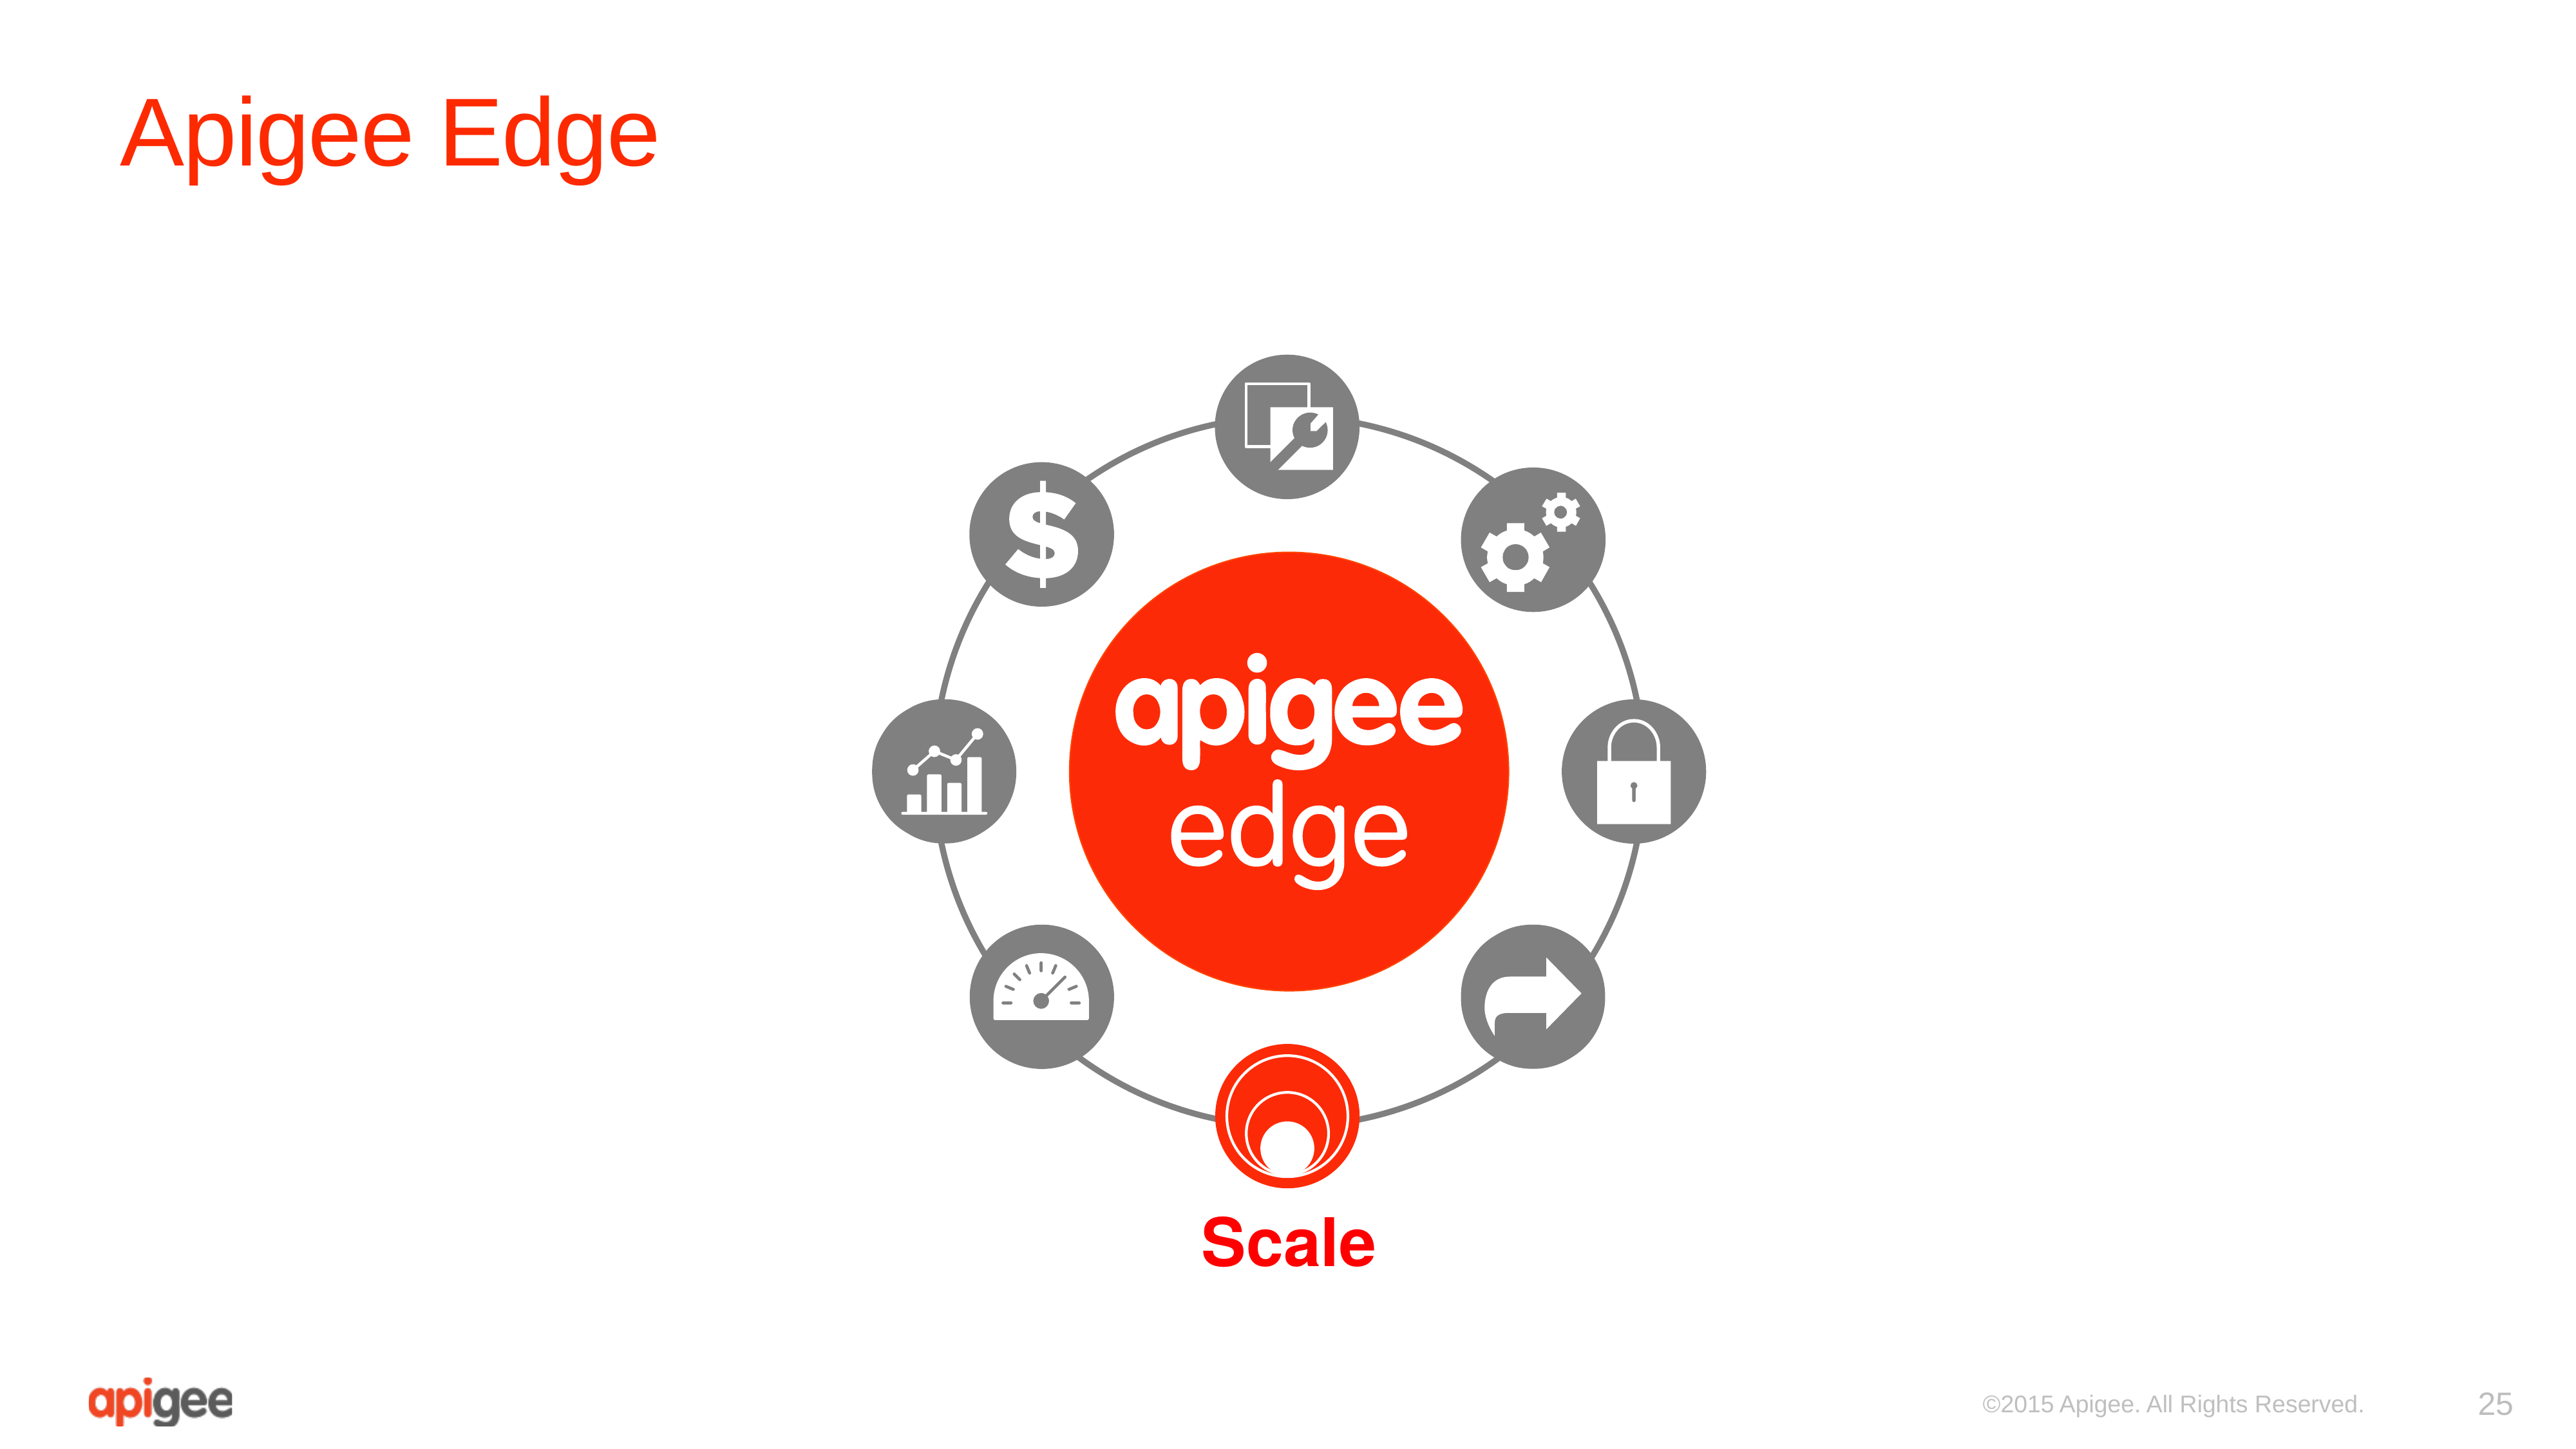

# Apigee Edge

Scale
25
©2015 Apigee. All Rights Reserved.